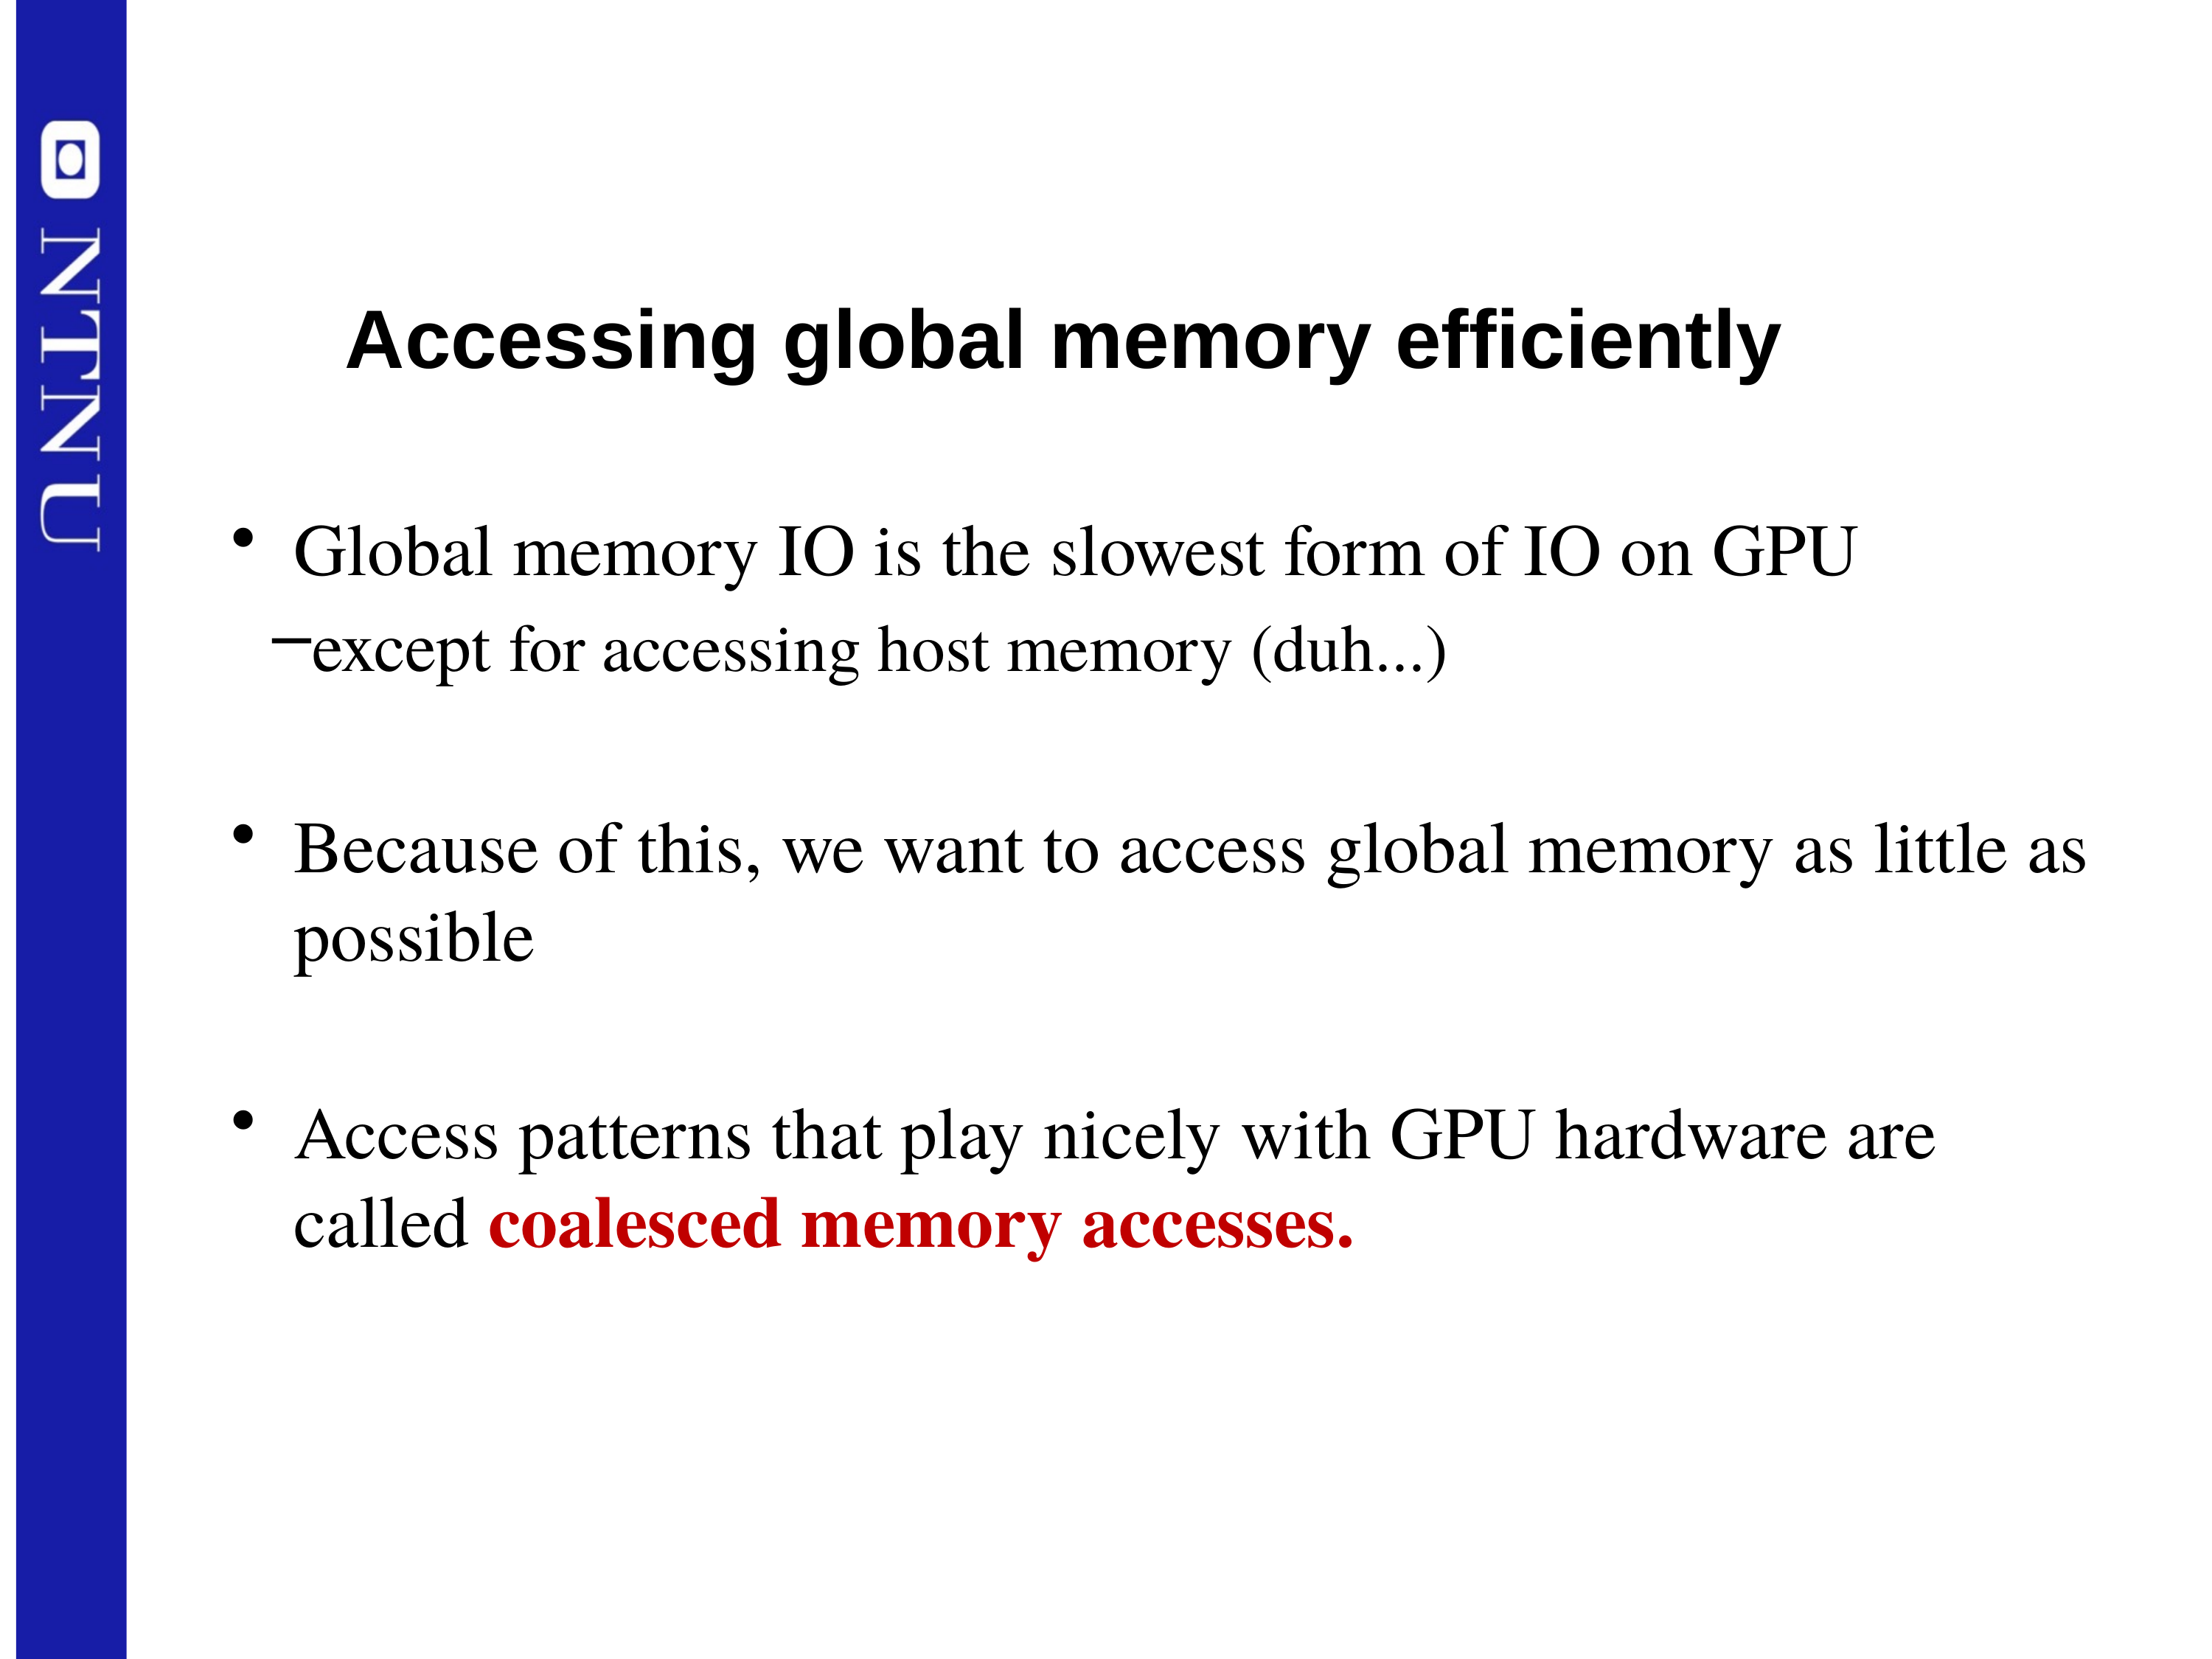

# Accessing global memory efficiently
Global memory IO is the slowest form of IO on GPU
except for accessing host memory (duh...)

Because of this, we want to access global memory as little as possible

Access patterns that play nicely with GPU hardware are called coalesced memory accesses.
60